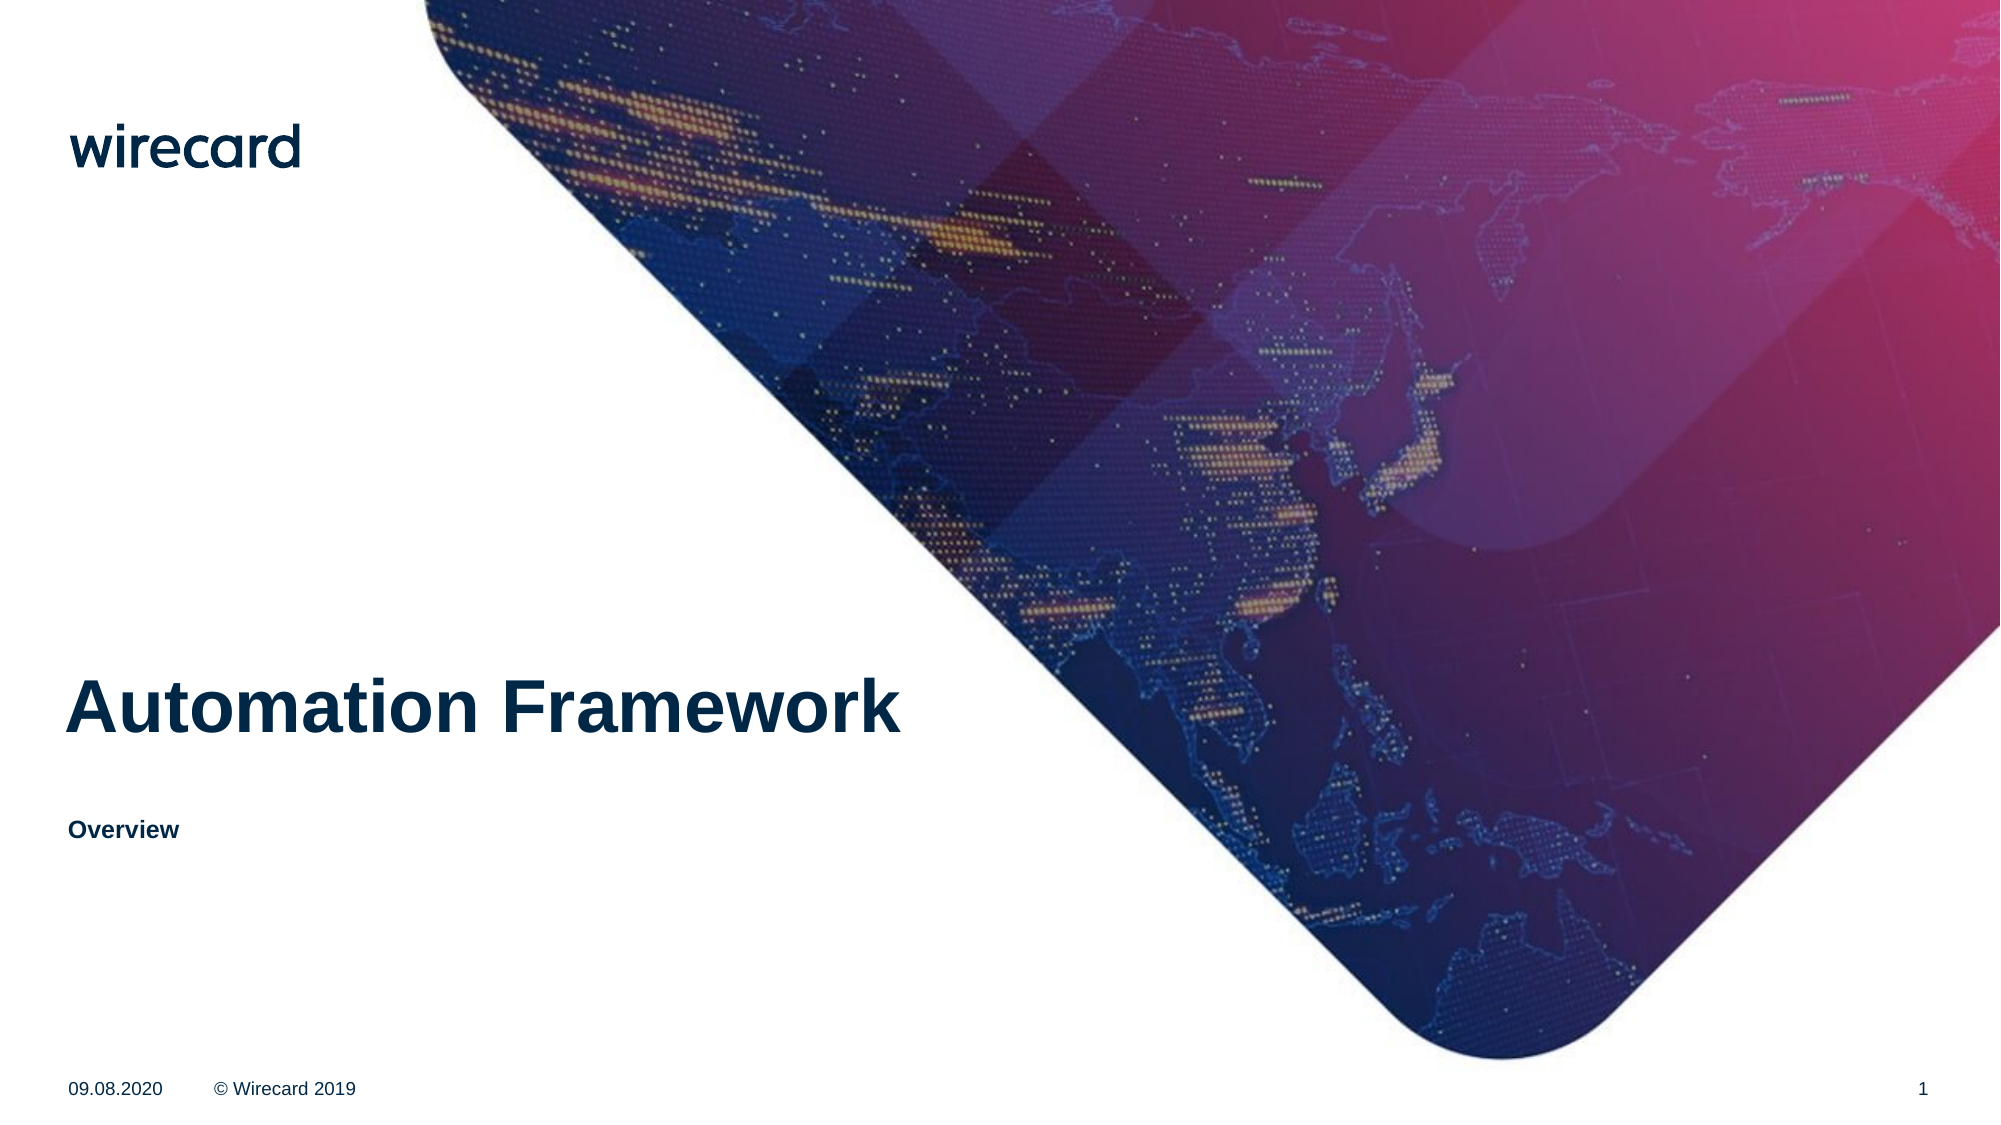

# Automation Framework
Overview
09.08.2020
© Wirecard 2019
1